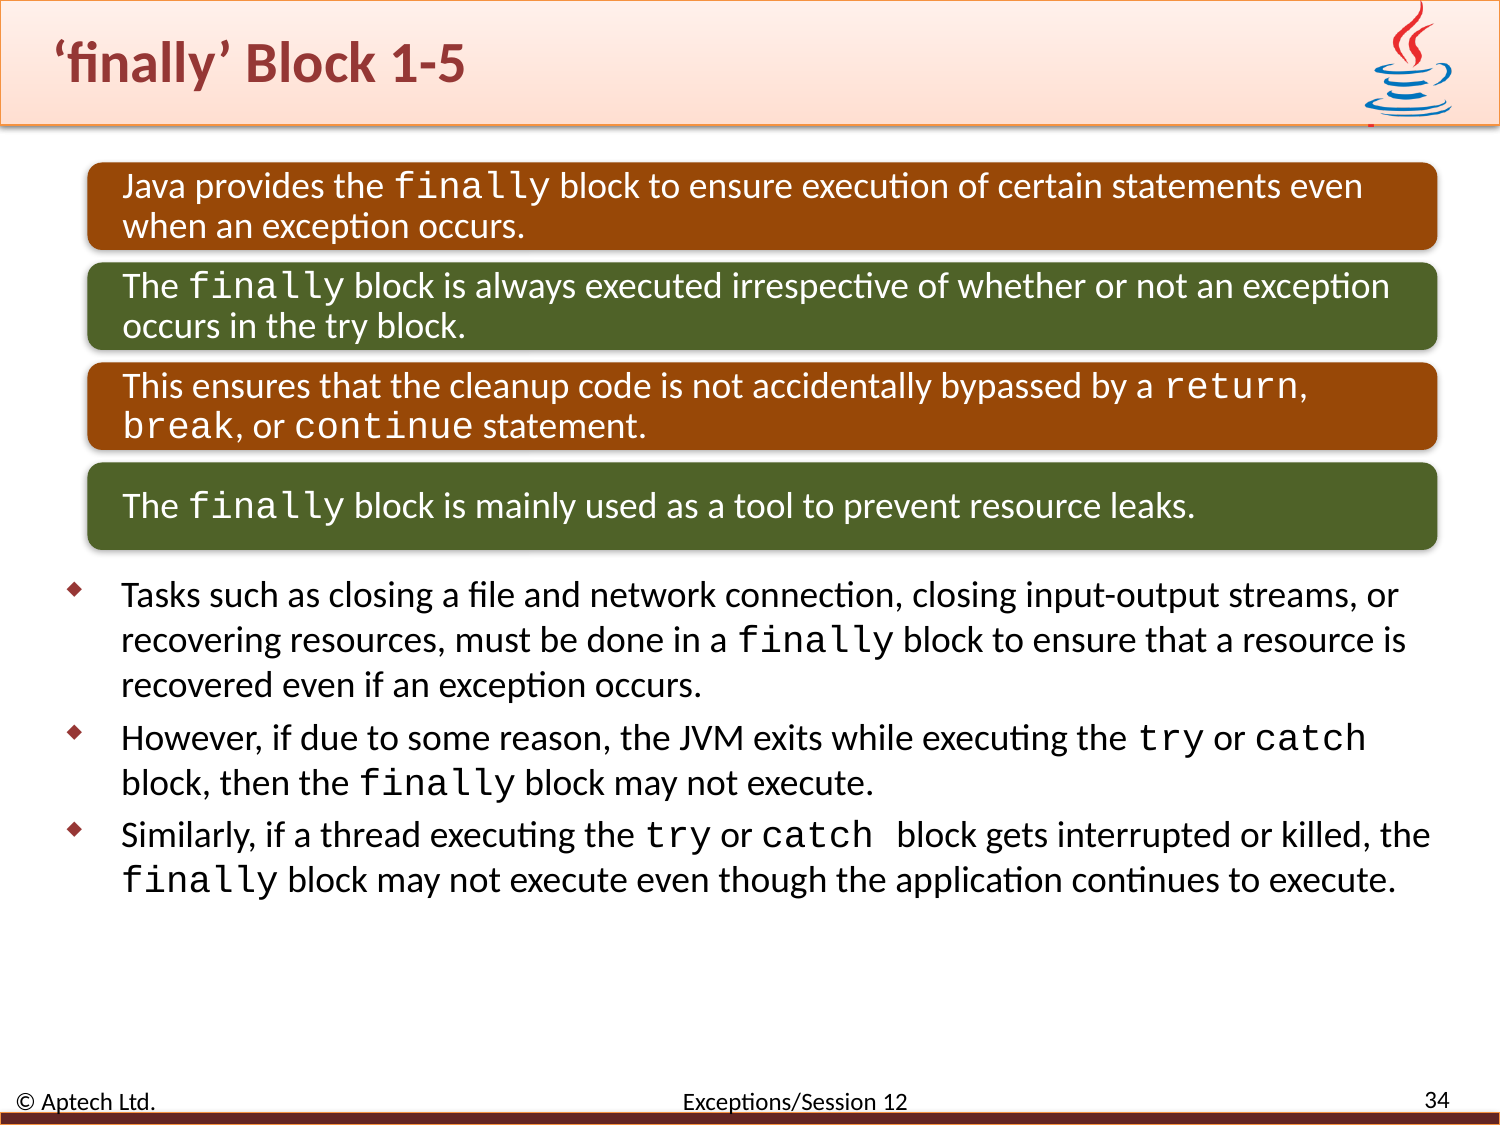

# ‘finally’ Block 1-5

Java provides the finally block to ensure execution of certain statements even when an exception occurs.

The finally block is always executed irrespective of whether or not an exception occurs in the try block.

This ensures that the cleanup code is not accidentally bypassed by a return, break, or continue statement.

The finally block is mainly used as a tool to prevent resource leaks.
Tasks such as closing a file and network connection, closing input-output streams, or recovering resources, must be done in a finally block to ensure that a resource is recovered even if an exception occurs.
However, if due to some reason, the JVM exits while executing the try or catch block, then the finally block may not execute.
Similarly, if a thread executing the try or catch block gets interrupted or killed, the finally block may not execute even though the application continues to execute.
34
© Aptech Ltd.                                                                                            Exceptions/Session 12